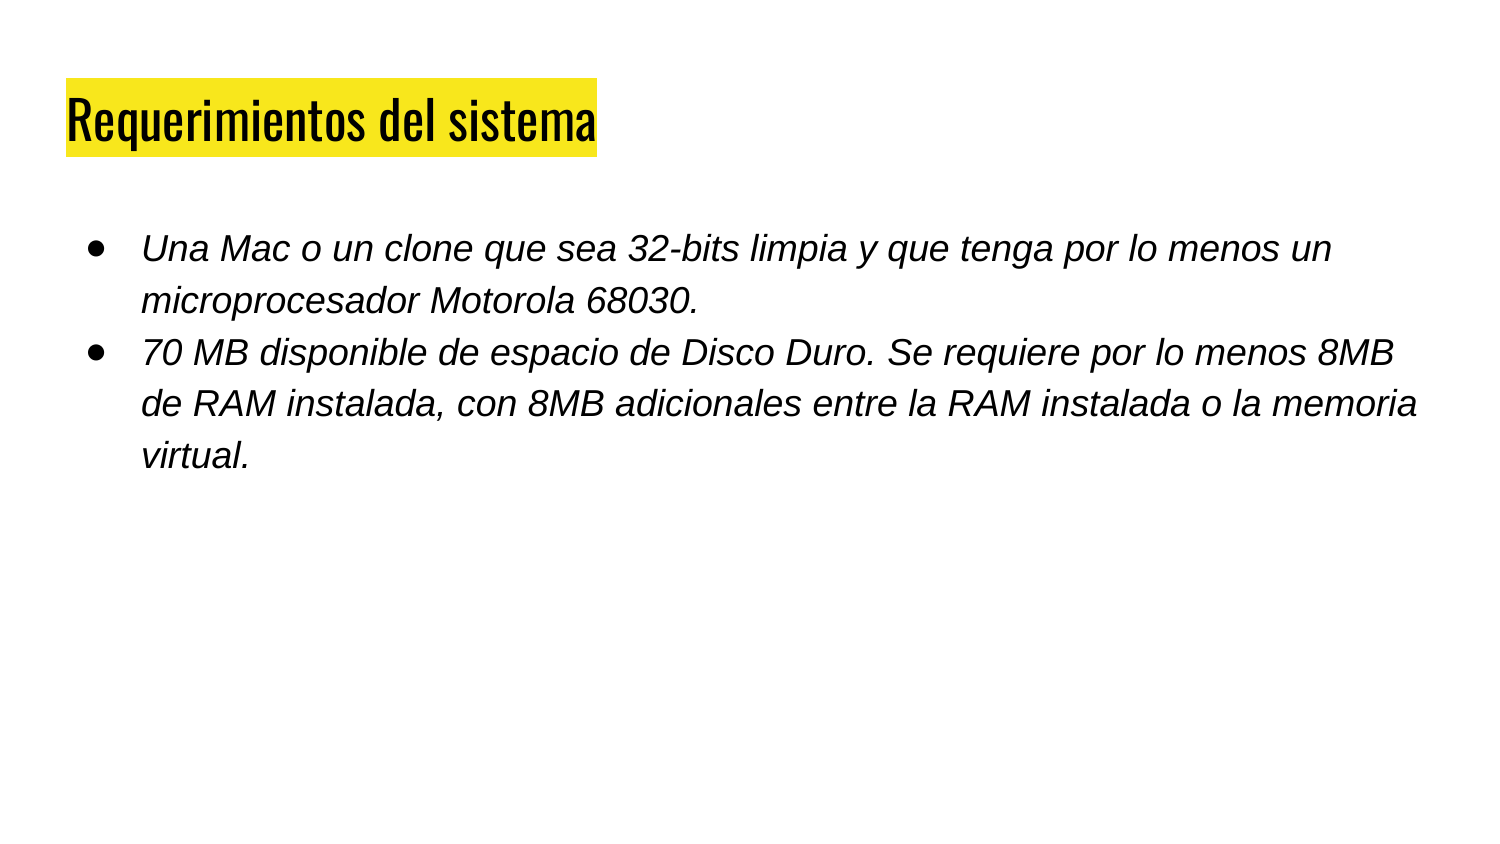

# Requerimientos del sistema
Una Mac o un clone que sea 32-bits limpia y que tenga por lo menos un microprocesador Motorola 68030.
70 MB disponible de espacio de Disco Duro. Se requiere por lo menos 8MB de RAM instalada, con 8MB adicionales entre la RAM instalada o la memoria virtual.